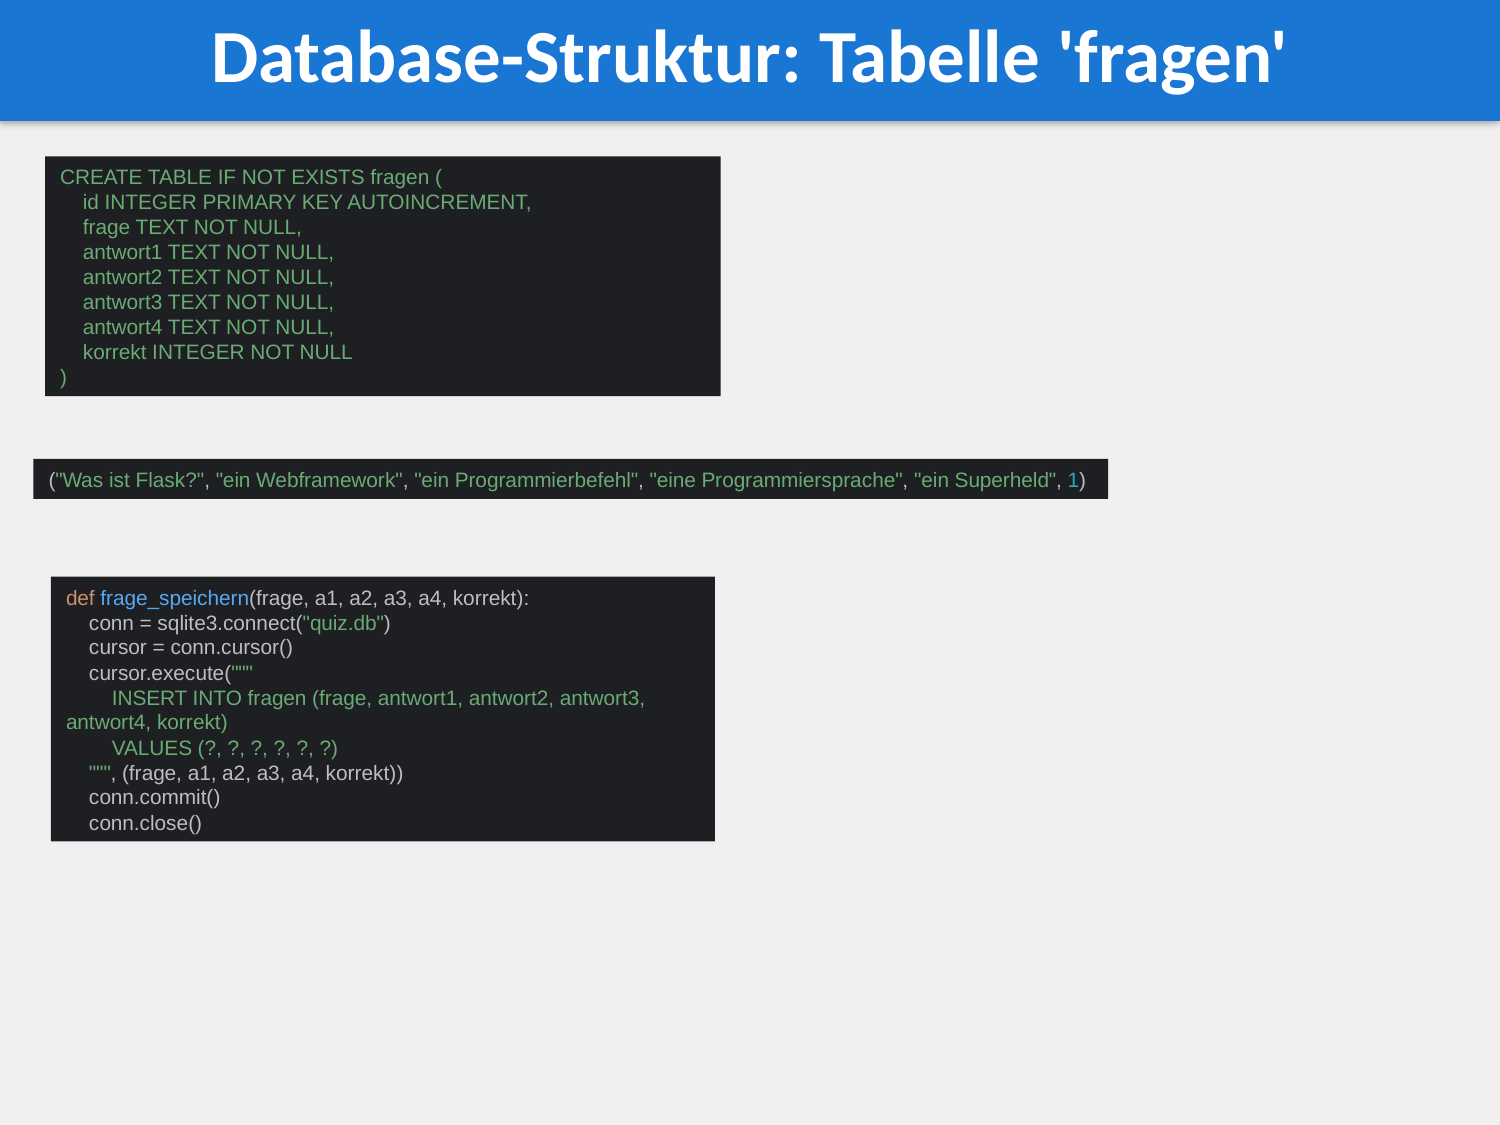

Database-Struktur: Tabelle 'fragen'
CREATE TABLE IF NOT EXISTS fragen (
    id INTEGER PRIMARY KEY AUTOINCREMENT,
    frage TEXT NOT NULL,
    antwort1 TEXT NOT NULL,
    antwort2 TEXT NOT NULL,
    antwort3 TEXT NOT NULL,
    antwort4 TEXT NOT NULL,
    korrekt INTEGER NOT NULL
)
("Was ist Flask?", "ein Webframework", "ein Programmierbefehl", "eine Programmiersprache", "ein Superheld", 1)

def frage_speichern(frage, a1, a2, a3, a4, korrekt):
    conn = sqlite3.connect("quiz.db")
    cursor = conn.cursor()
    cursor.execute("""
        INSERT INTO fragen (frage, antwort1, antwort2, antwort3, antwort4, korrekt)
        VALUES (?, ?, ?, ?, ?, ?)
    """, (frage, a1, a2, a3, a4, korrekt))
    conn.commit()
    conn.close()